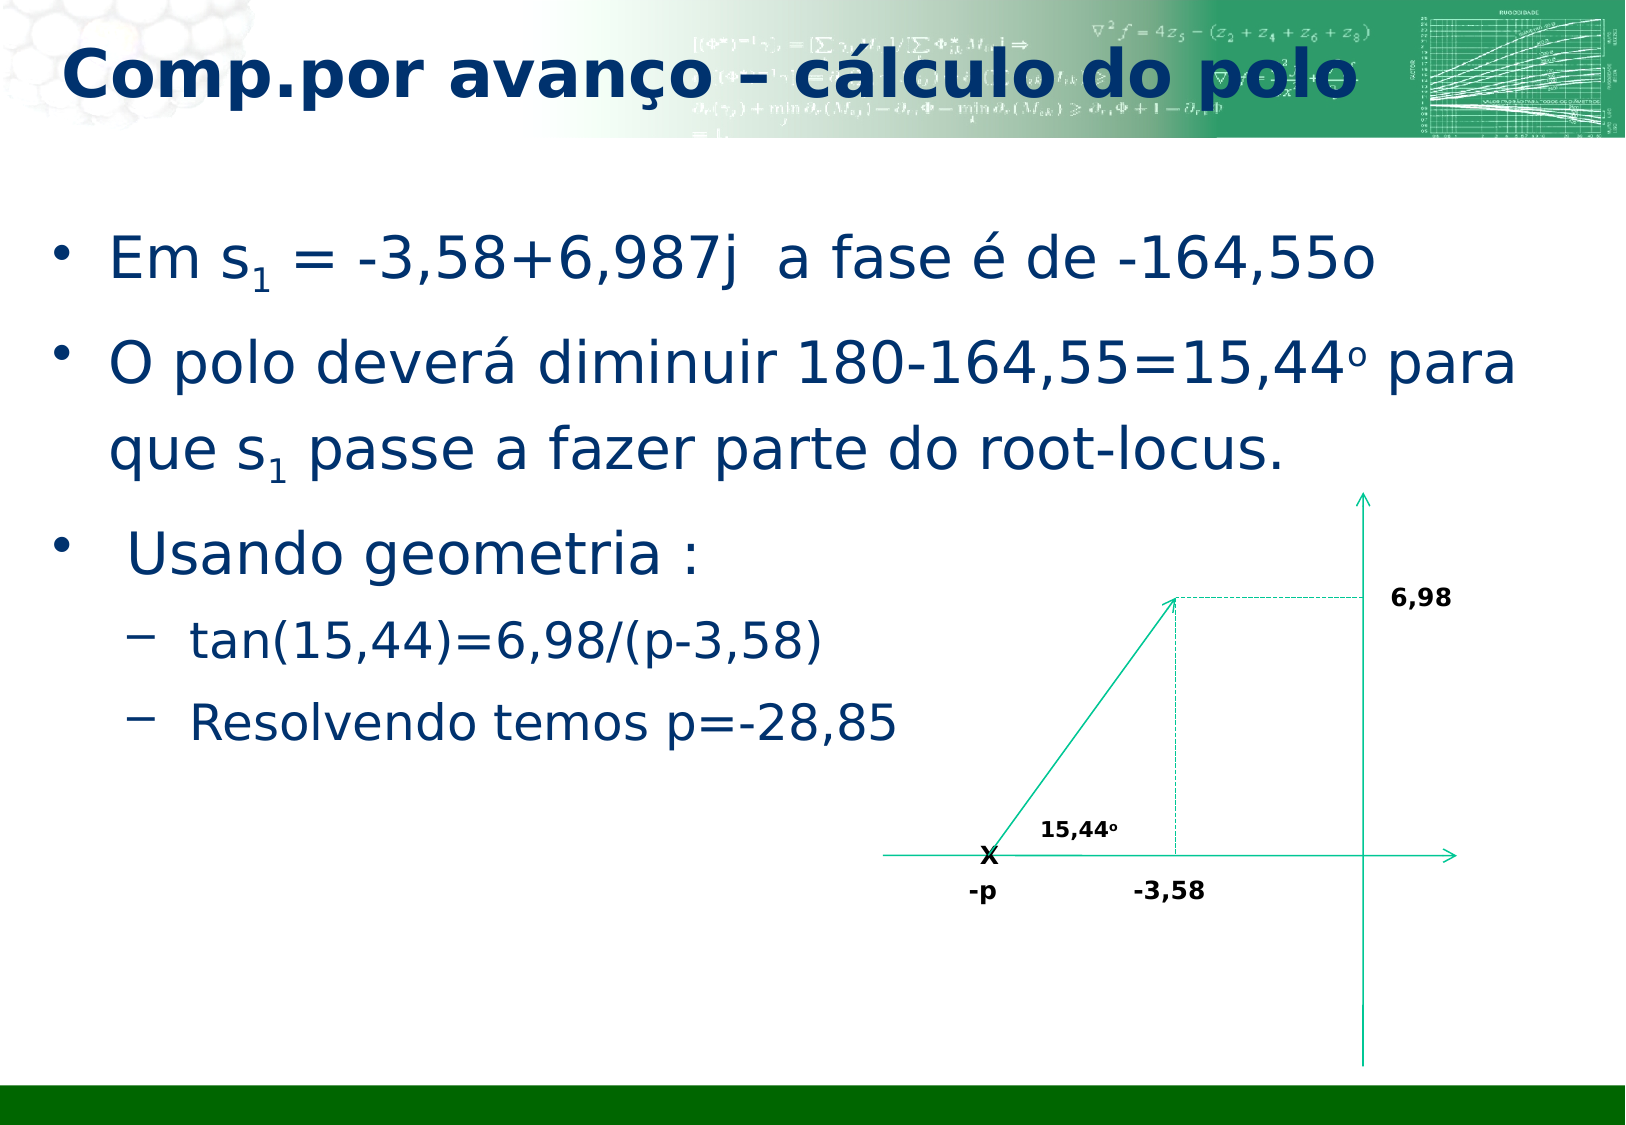

# Comp.por avanço – cálculo do polo
Em s1 = -3,58+6,987j  a fase é de -164,55o
O polo deverá diminuir 180-164,55=15,44o para que s1 passe a fazer parte do root-locus.
 Usando geometria :
 tan(15,44)=6,98/(p-3,58)
 Resolvendo temos p=-28,85
6,98
15,44o
X
-p
-3,58